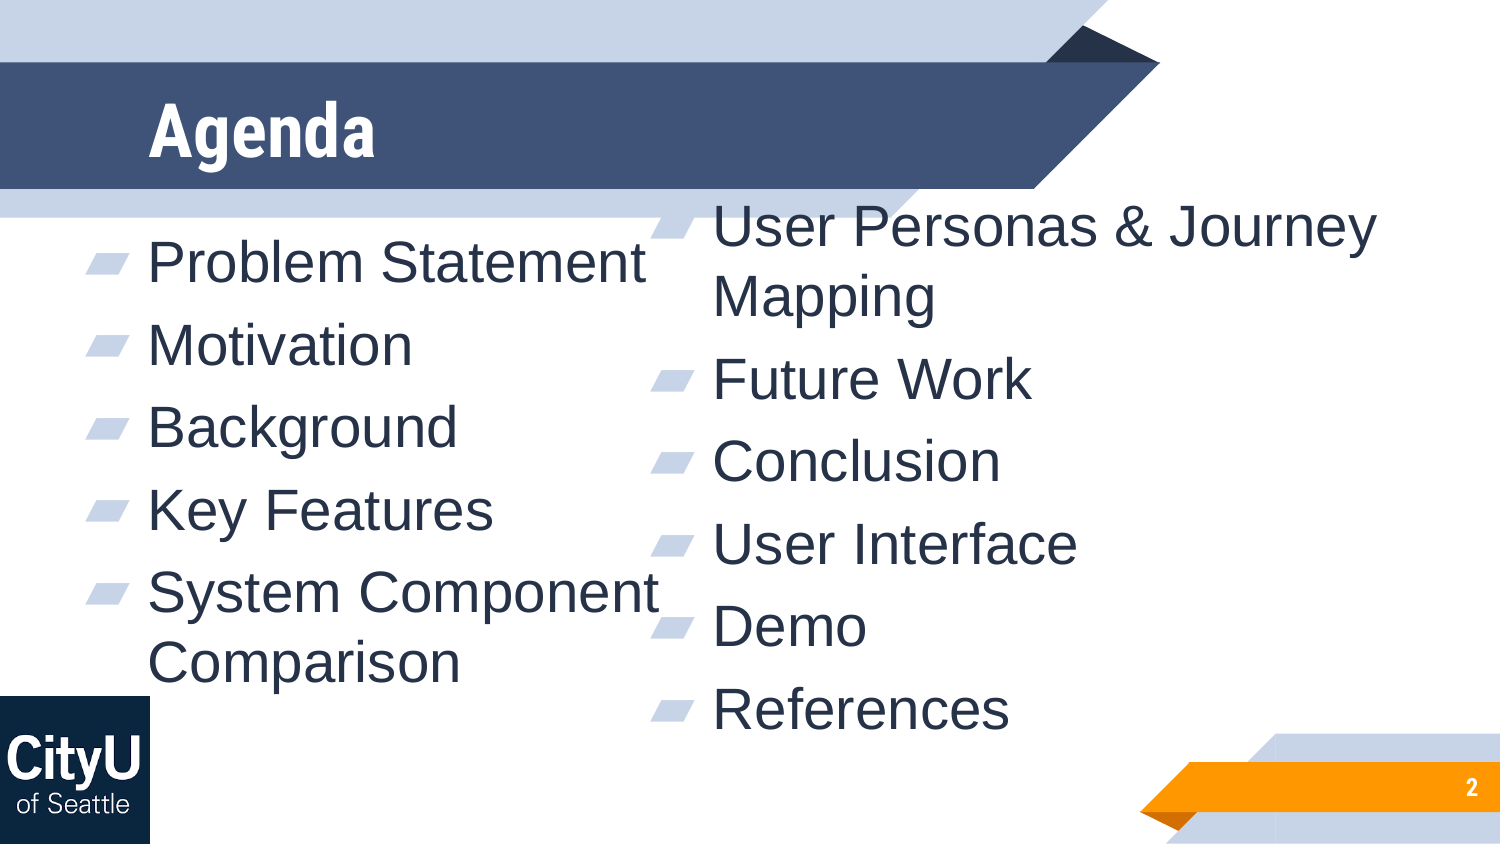

# Agenda
Problem Statement
Motivation
Background
Key Features
System Component Comparison
User Personas & Journey Mapping
Future Work
Conclusion
User Interface
Demo
References
2